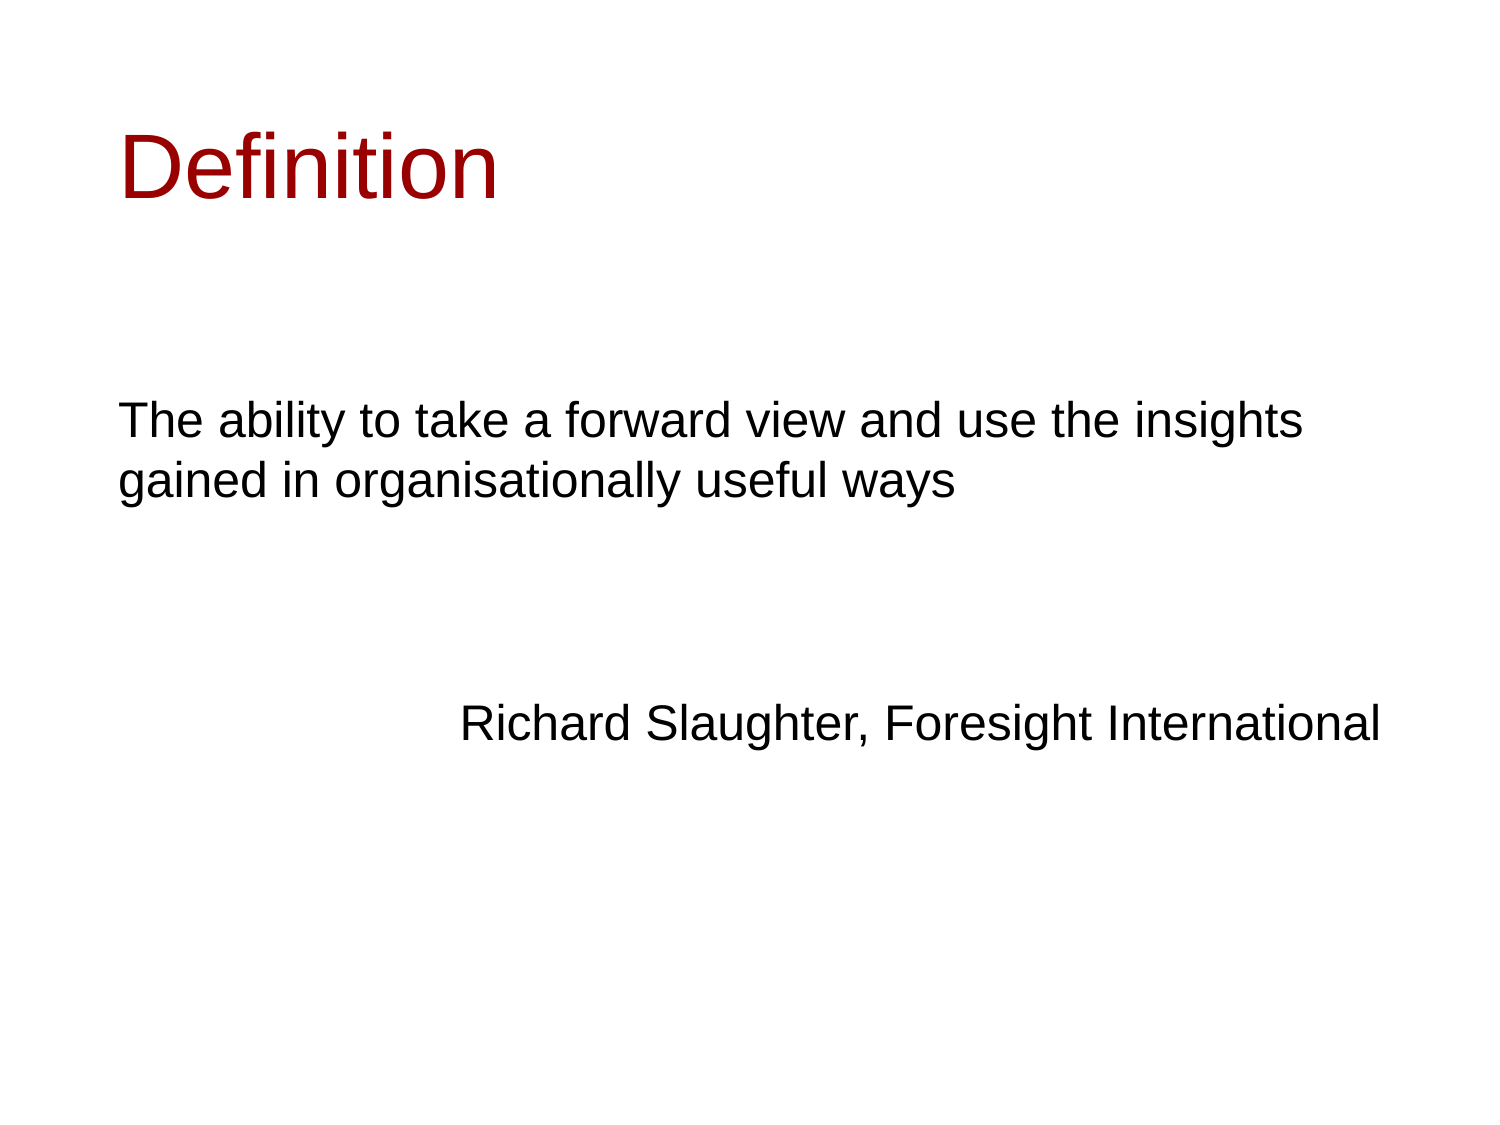

# Definition

The ability to take a forward view and use the insights gained in organisationally useful ways

Richard Slaughter, Foresight International